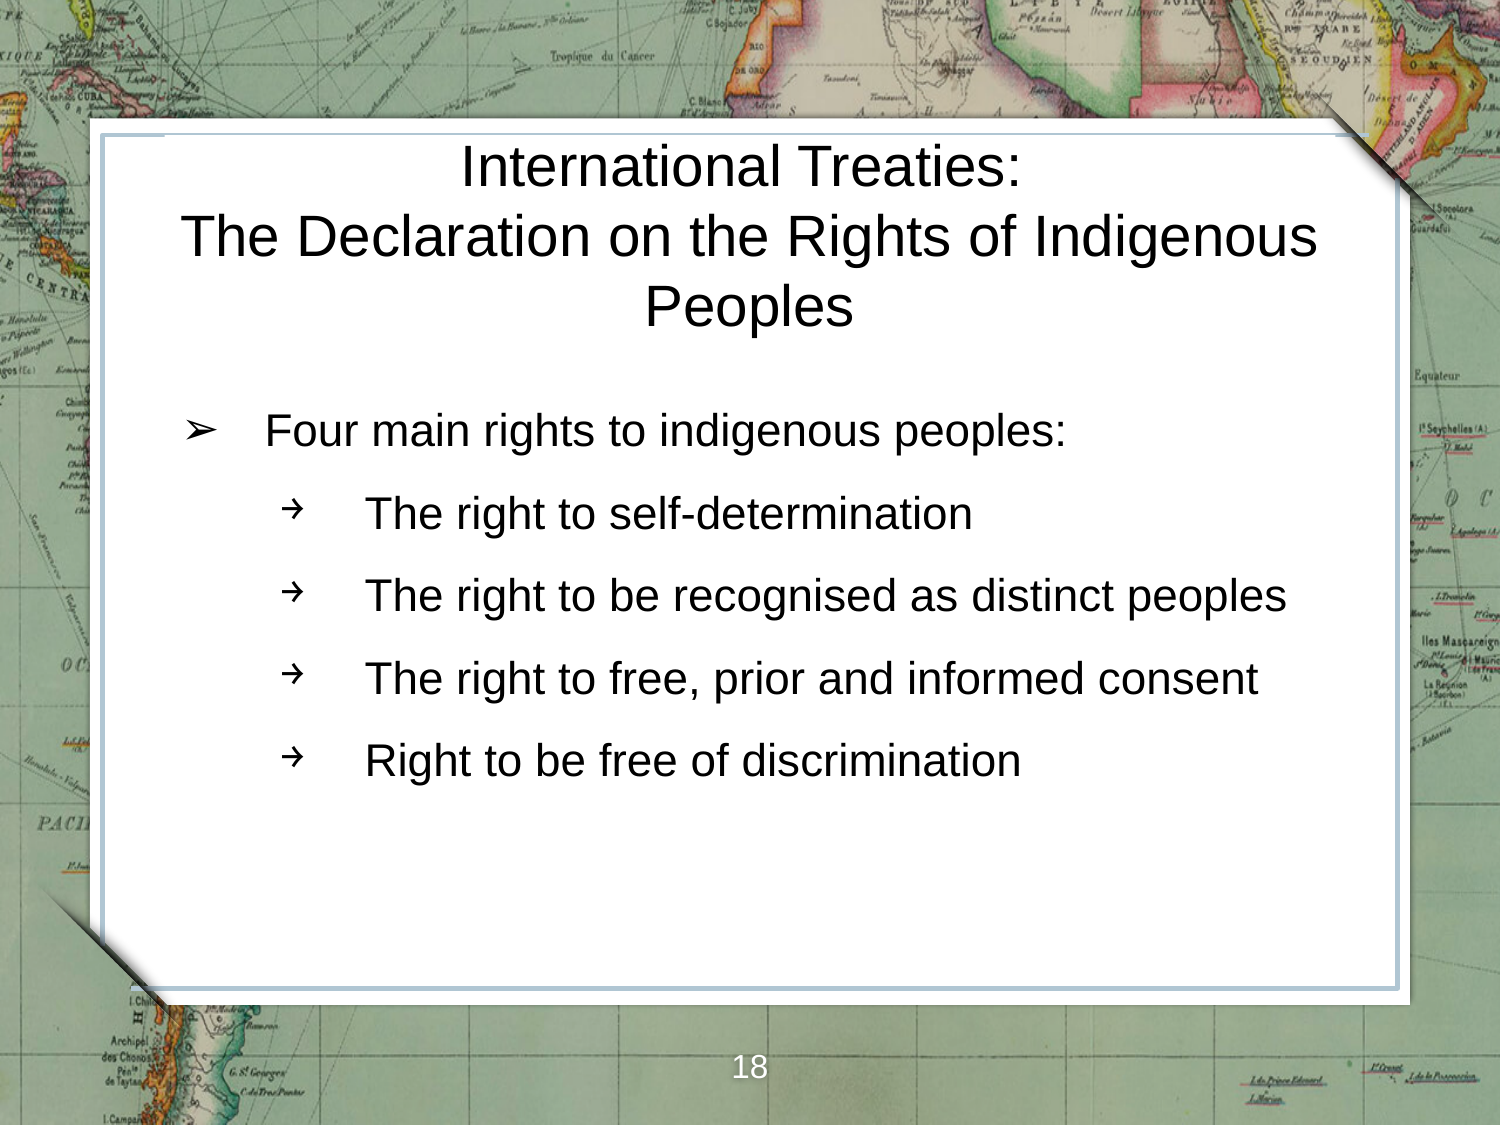

# International Treaties: The Declaration on the Rights of Indigenous Peoples
Four main rights to indigenous peoples:
The right to self-determination
The right to be recognised as distinct peoples
The right to free, prior and informed consent
Right to be free of discrimination
18